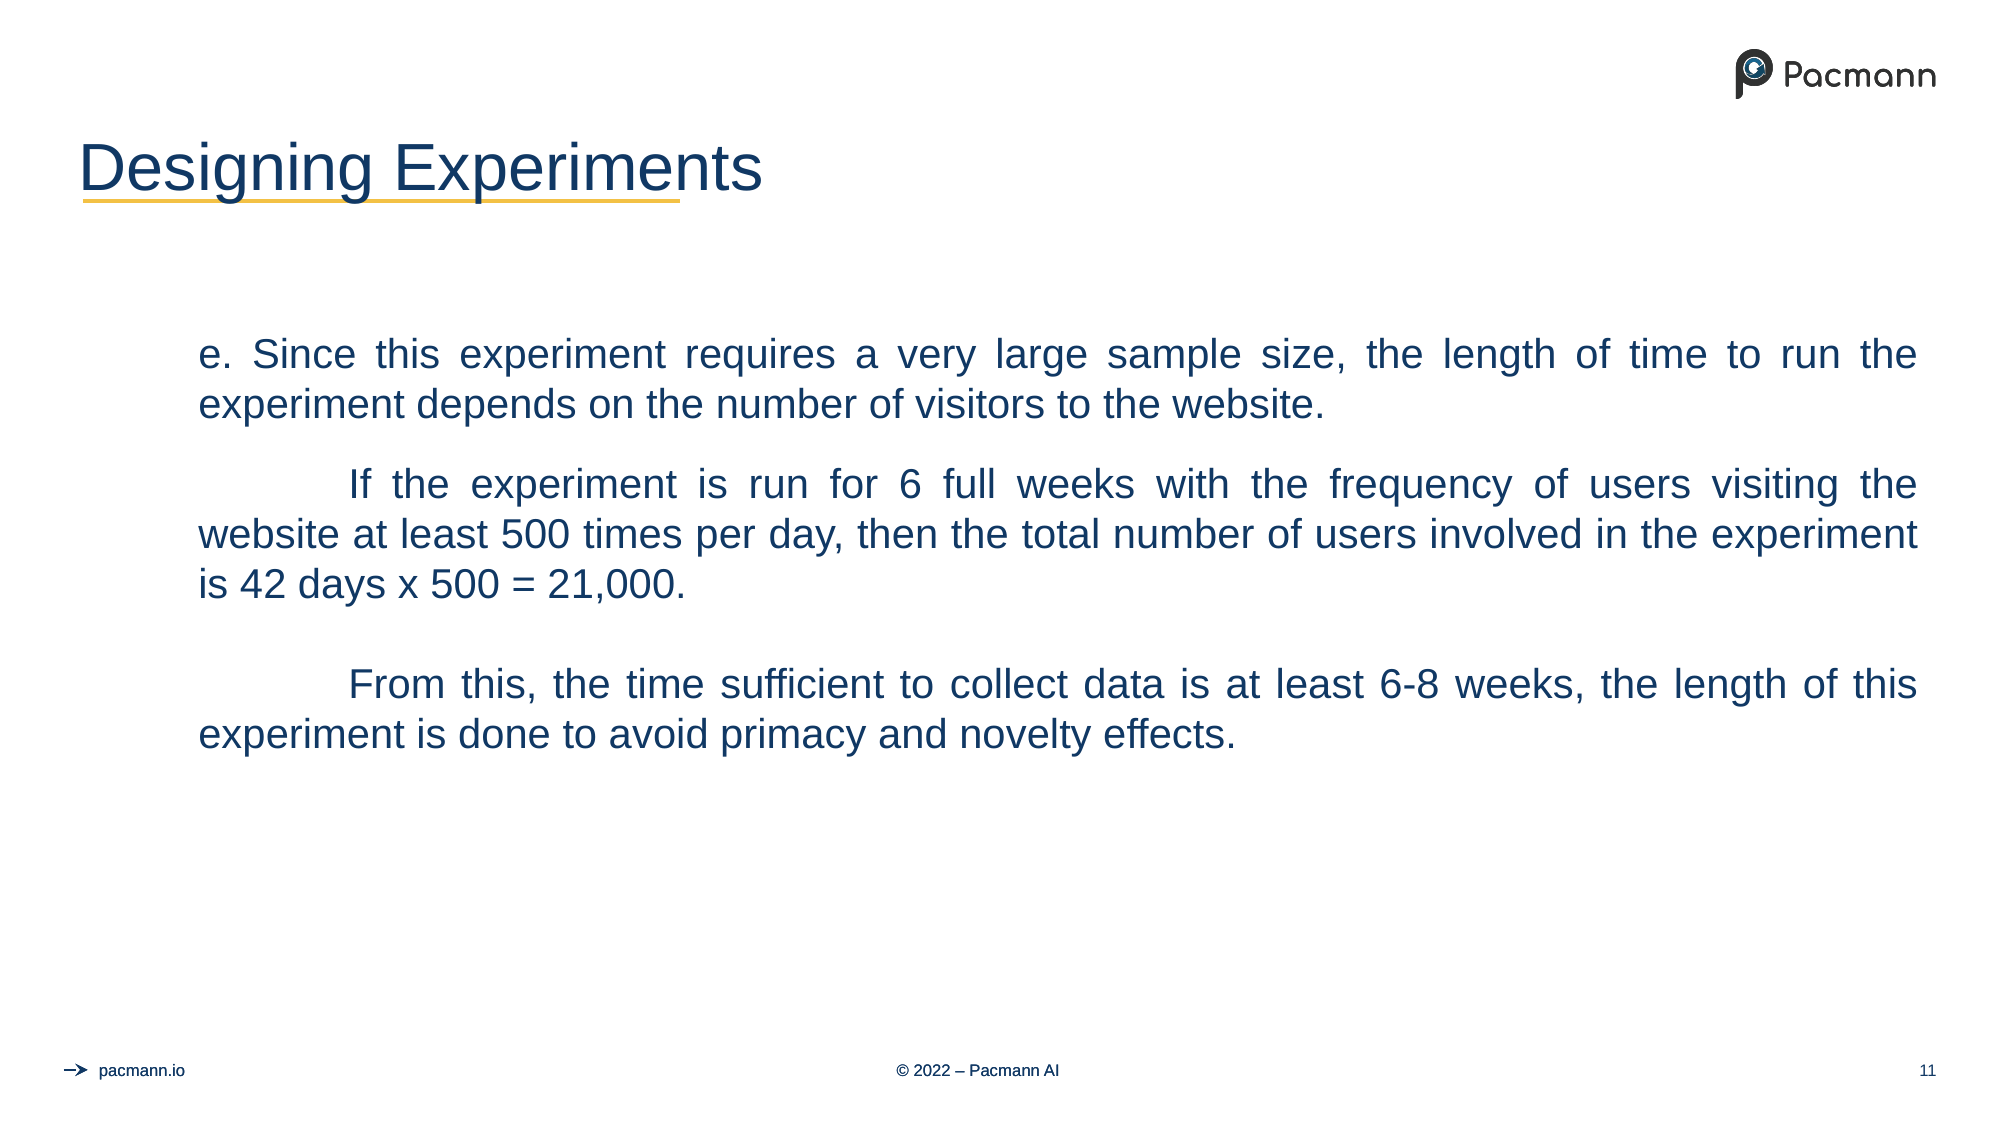

# Designing Experiments
	e. Since this experiment requires a very large sample size, the length of time to run the experiment depends on the number of visitors to the website.

		If the experiment is run for 6 full weeks with the frequency of users visiting the website at least 500 times per day, then the total number of users involved in the experiment is 42 days x 500 = 21,000.

		From this, the time sufficient to collect data is at least 6-8 weeks, the length of this experiment is done to avoid primacy and novelty effects.